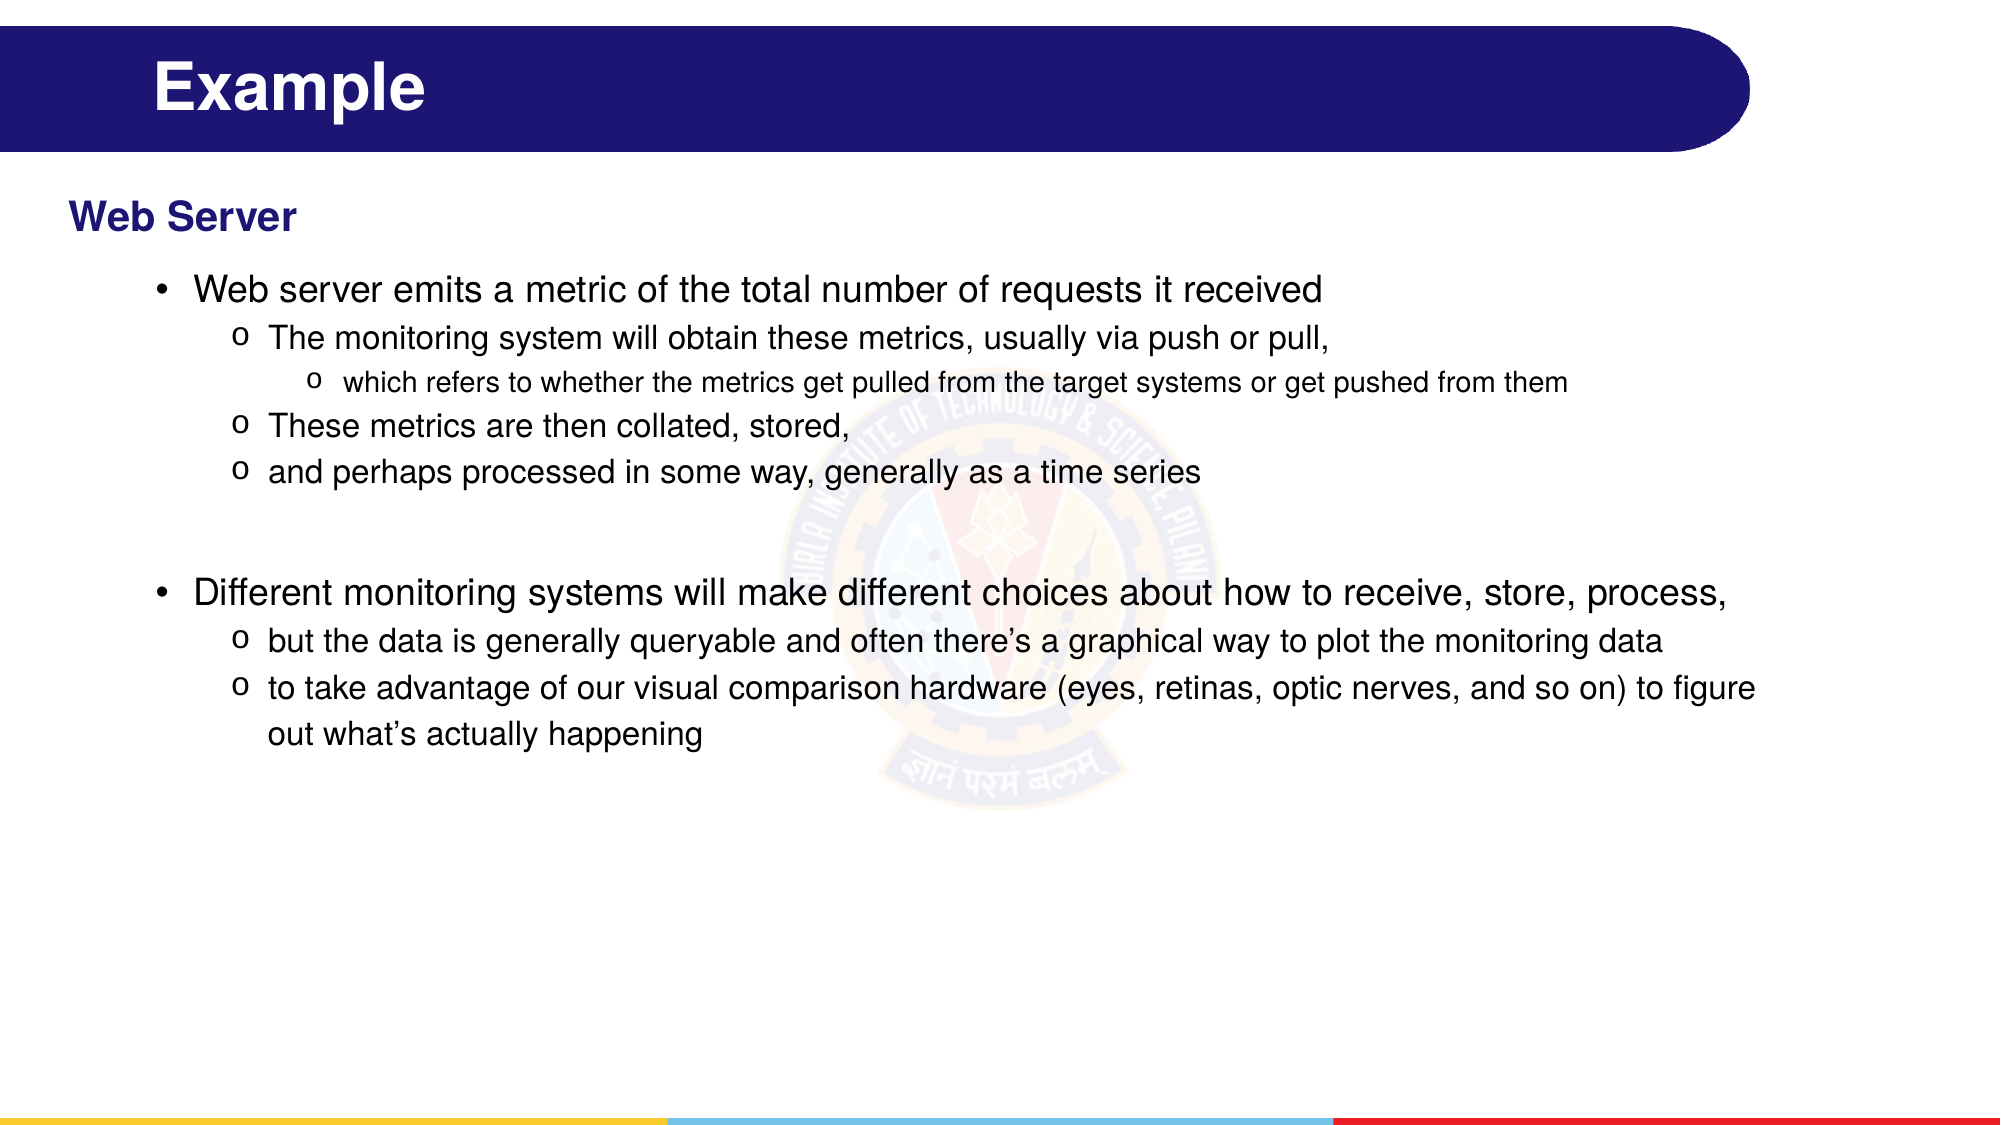

# Example
Web Server
Web server emits a metric of the total number of requests it received
The monitoring system will obtain these metrics, usually via push or pull,
which refers to whether the metrics get pulled from the target systems or get pushed from them
These metrics are then collated, stored,
and perhaps processed in some way, generally as a time series

Different monitoring systems will make different choices about how to receive, store, process,
but the data is generally queryable and often there’s a graphical way to plot the monitoring data
to take advantage of our visual comparison hardware (eyes, retinas, optic nerves, and so on) to figure
    out what’s actually happening